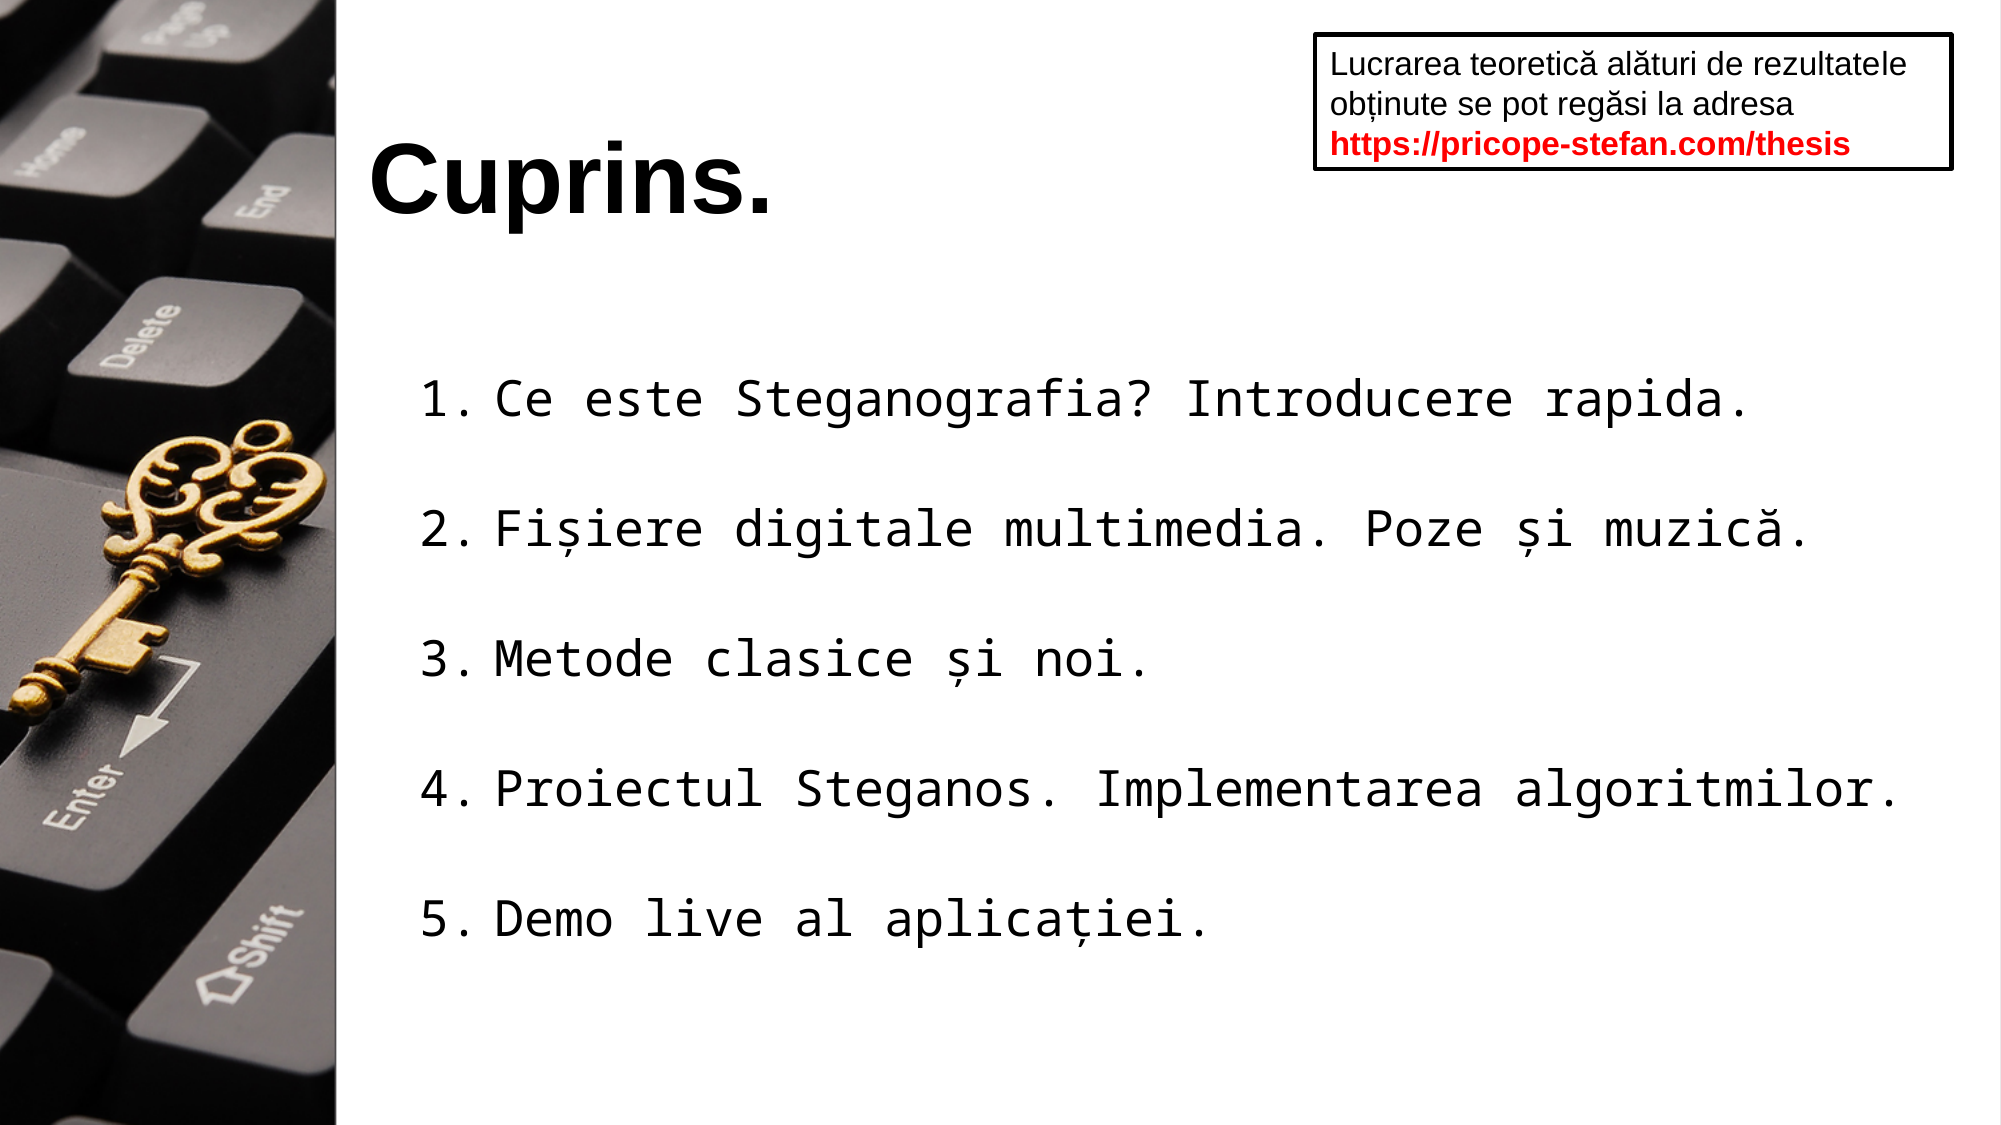

Lucrarea teoretică alături de rezultatele obținute se pot regăsi la adresa
https://pricope-stefan.com/thesis
# Cuprins.
Ce este Steganografia? Introducere rapida.
Fișiere digitale multimedia. Poze și muzică.
Metode clasice și noi.
Proiectul Steganos. Implementarea algoritmilor.
Demo live al aplicației.